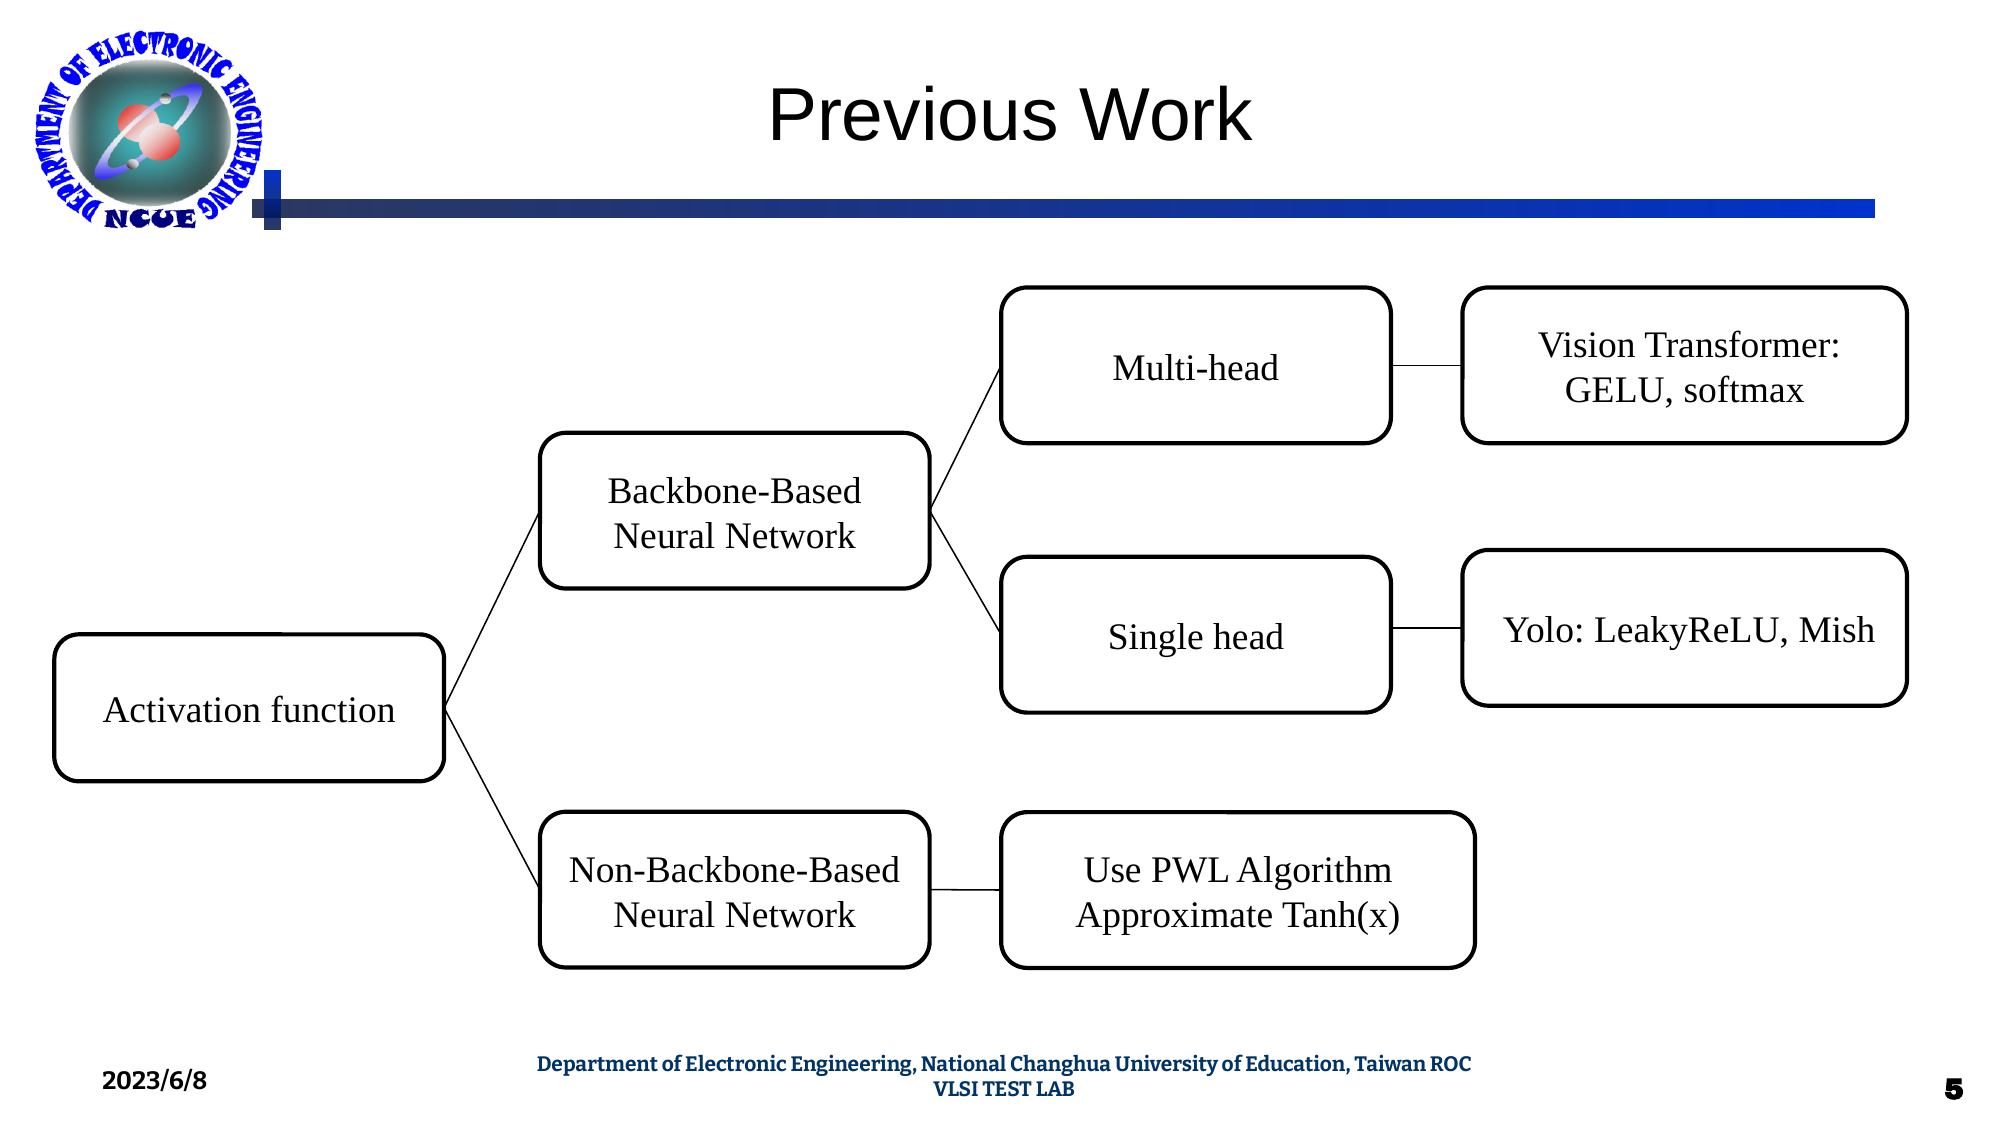

# Previous Work
Multi-head
 Vision Transformer: GELU, softmax
Backbone-Based
Neural Network
 Yolo: LeakyReLU, Mish
Single head
Activation function
Non-Backbone-Based
Neural Network
Use PWL Algorithm
Approximate Tanh(x)
Department of Electronic Engineering, National Changhua University of Education, Taiwan ROC
VLSI TEST LAB
2023/6/8

5